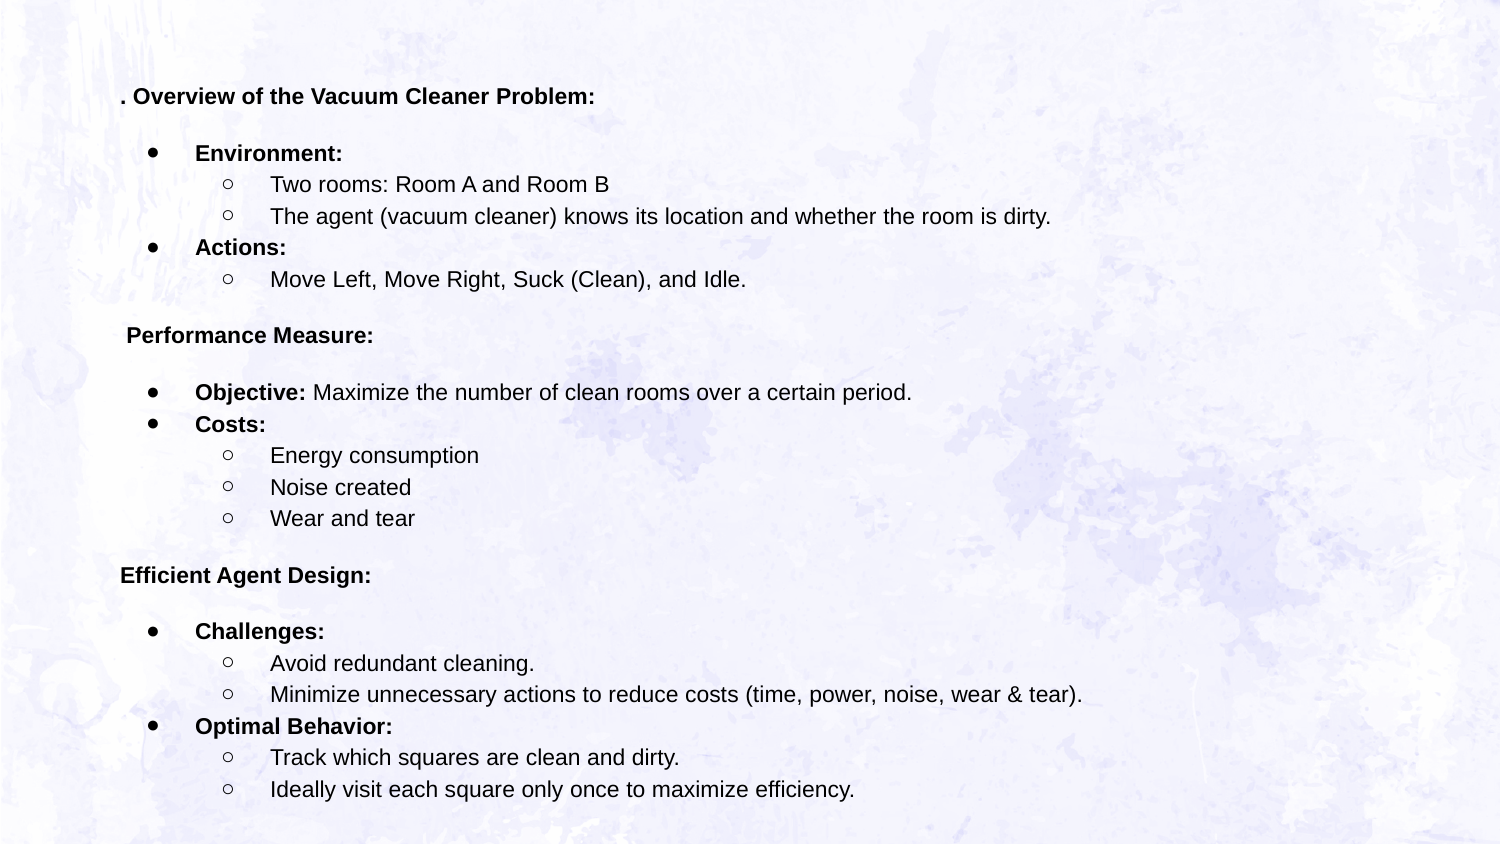

. Overview of the Vacuum Cleaner Problem:
Environment:
Two rooms: Room A and Room B
The agent (vacuum cleaner) knows its location and whether the room is dirty.
Actions:
Move Left, Move Right, Suck (Clean), and Idle.
 Performance Measure:
Objective: Maximize the number of clean rooms over a certain period.
Costs:
Energy consumption
Noise created
Wear and tear
Efficient Agent Design:
Challenges:
Avoid redundant cleaning.
Minimize unnecessary actions to reduce costs (time, power, noise, wear & tear).
Optimal Behavior:
Track which squares are clean and dirty.
Ideally visit each square only once to maximize efficiency.